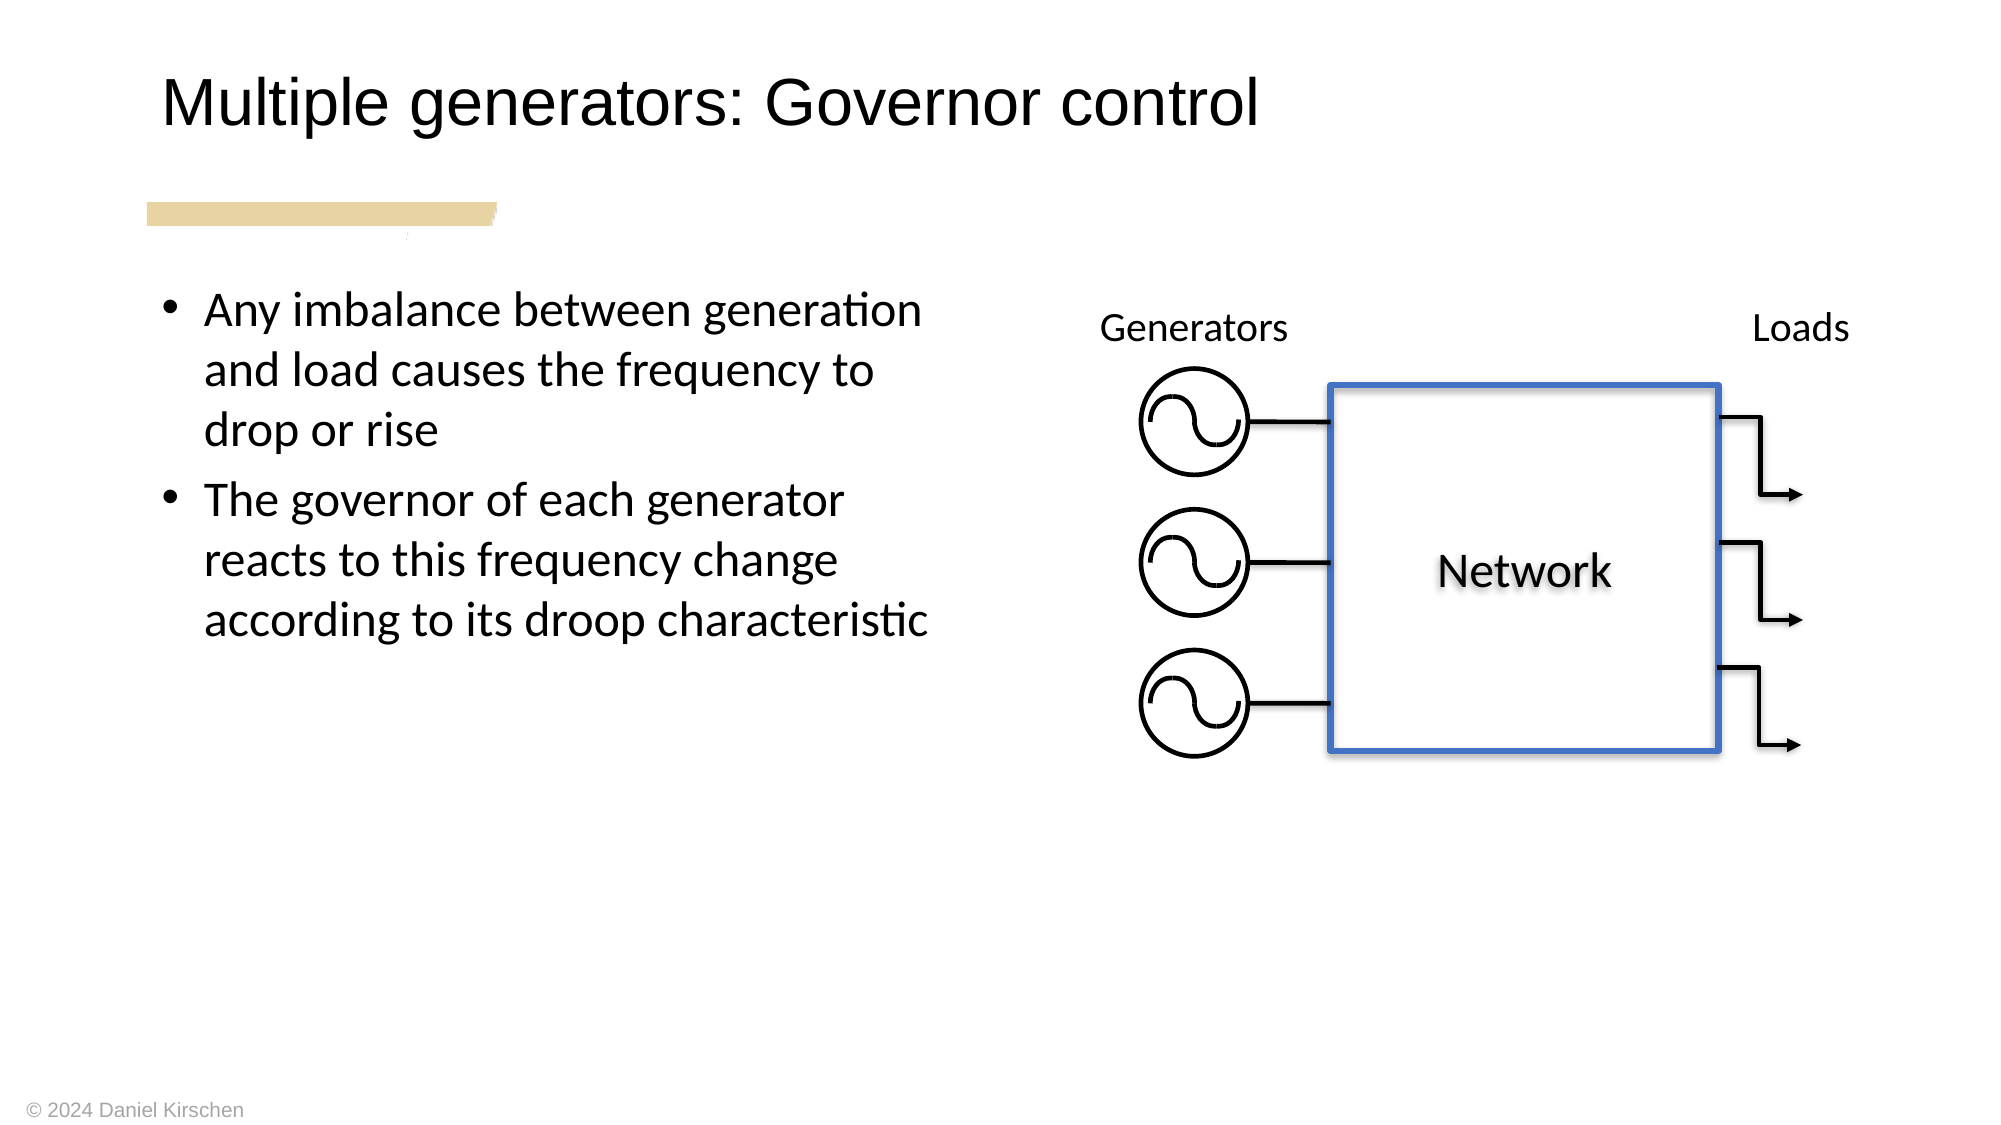

Multiple generators: Governor control
Any imbalance between generation and load causes the frequency to drop or rise
The governor of each generator reacts to this frequency change according to its droop characteristic
Generators
Loads

Network